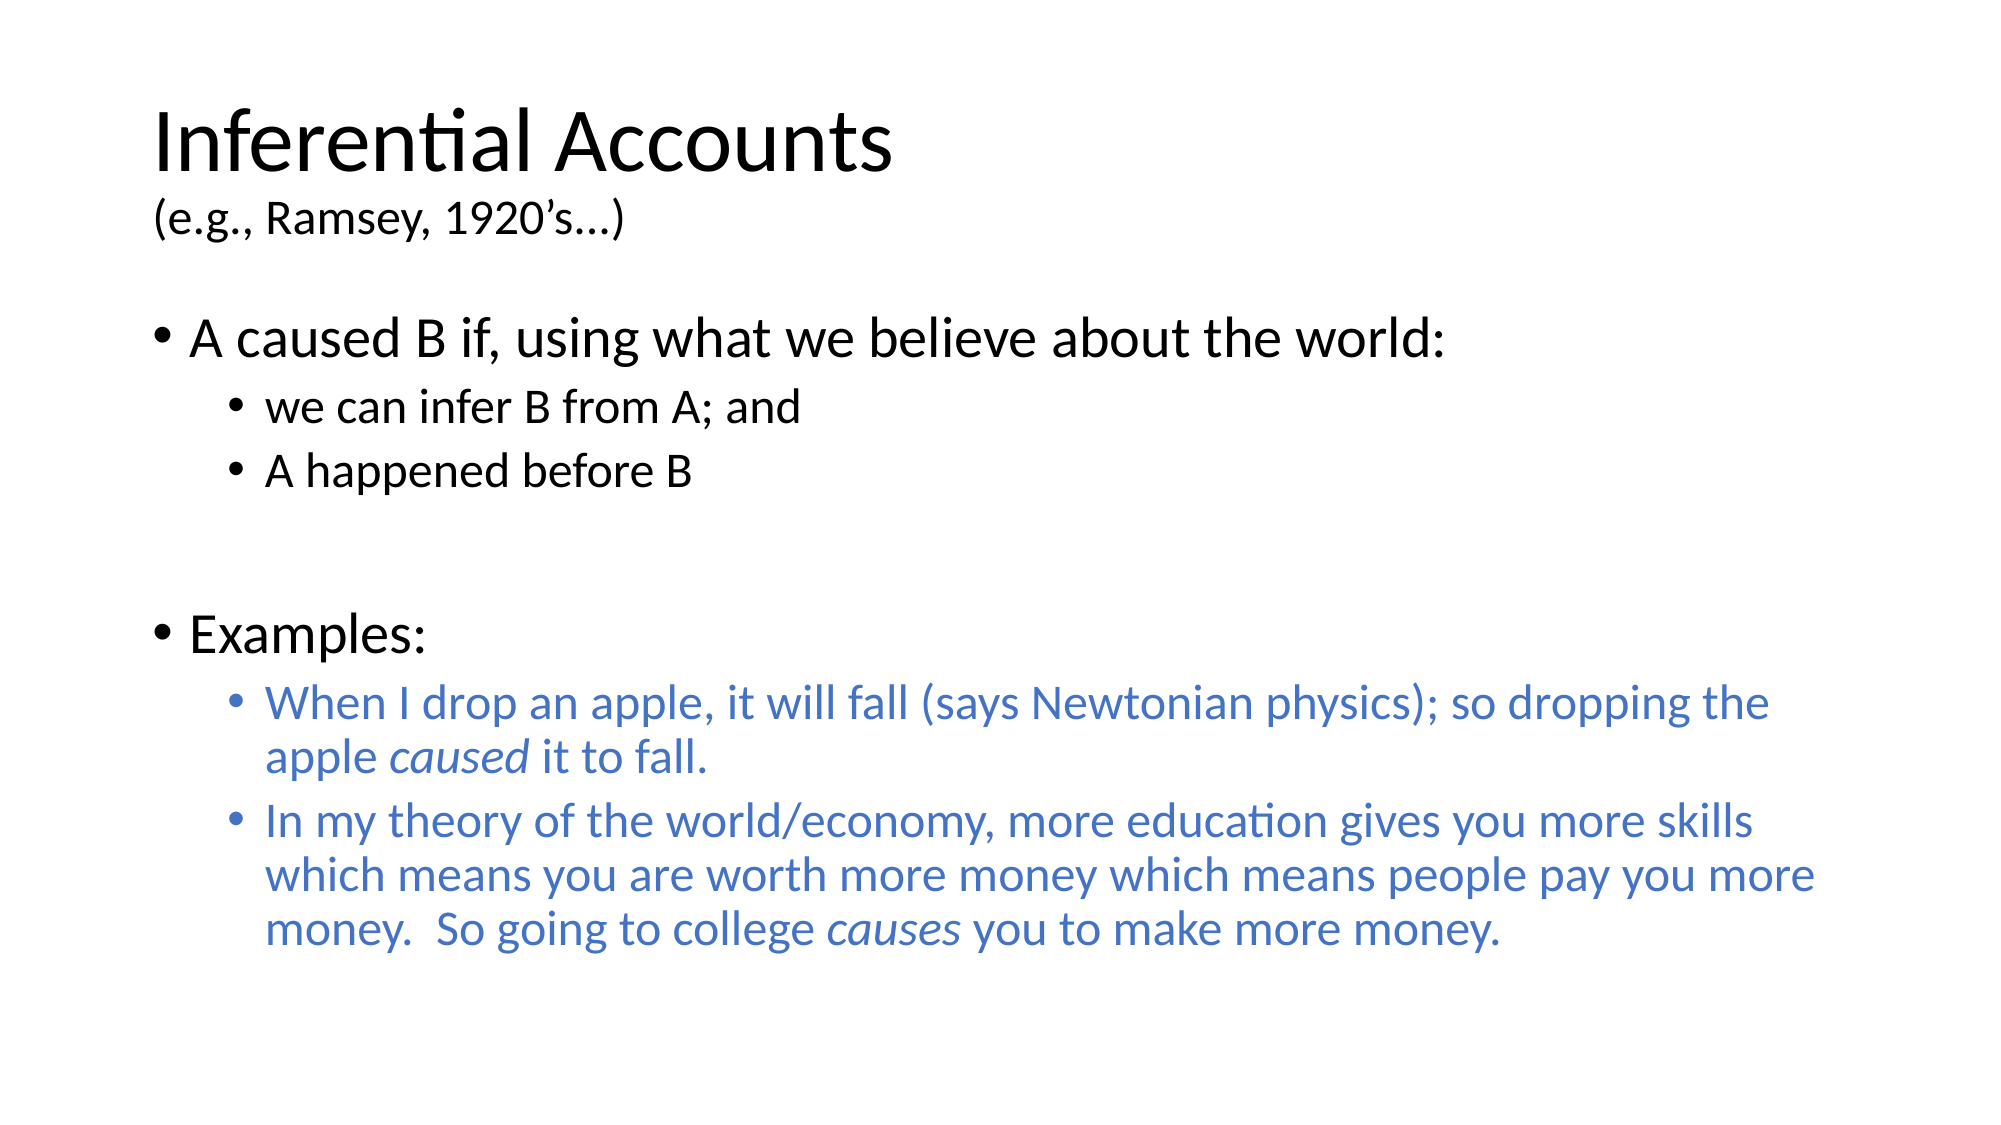

# Inferential Accounts (e.g., Ramsey, 1920’s...)
A caused B if, using what we believe about the world:
we can infer B from A; and
A happened before B

Examples:
When I drop an apple, it will fall (says Newtonian physics); so dropping the apple caused it to fall.
In my theory of the world/economy, more education gives you more skills which means you are worth more money which means people pay you more money.  So going to college causes you to make more money.